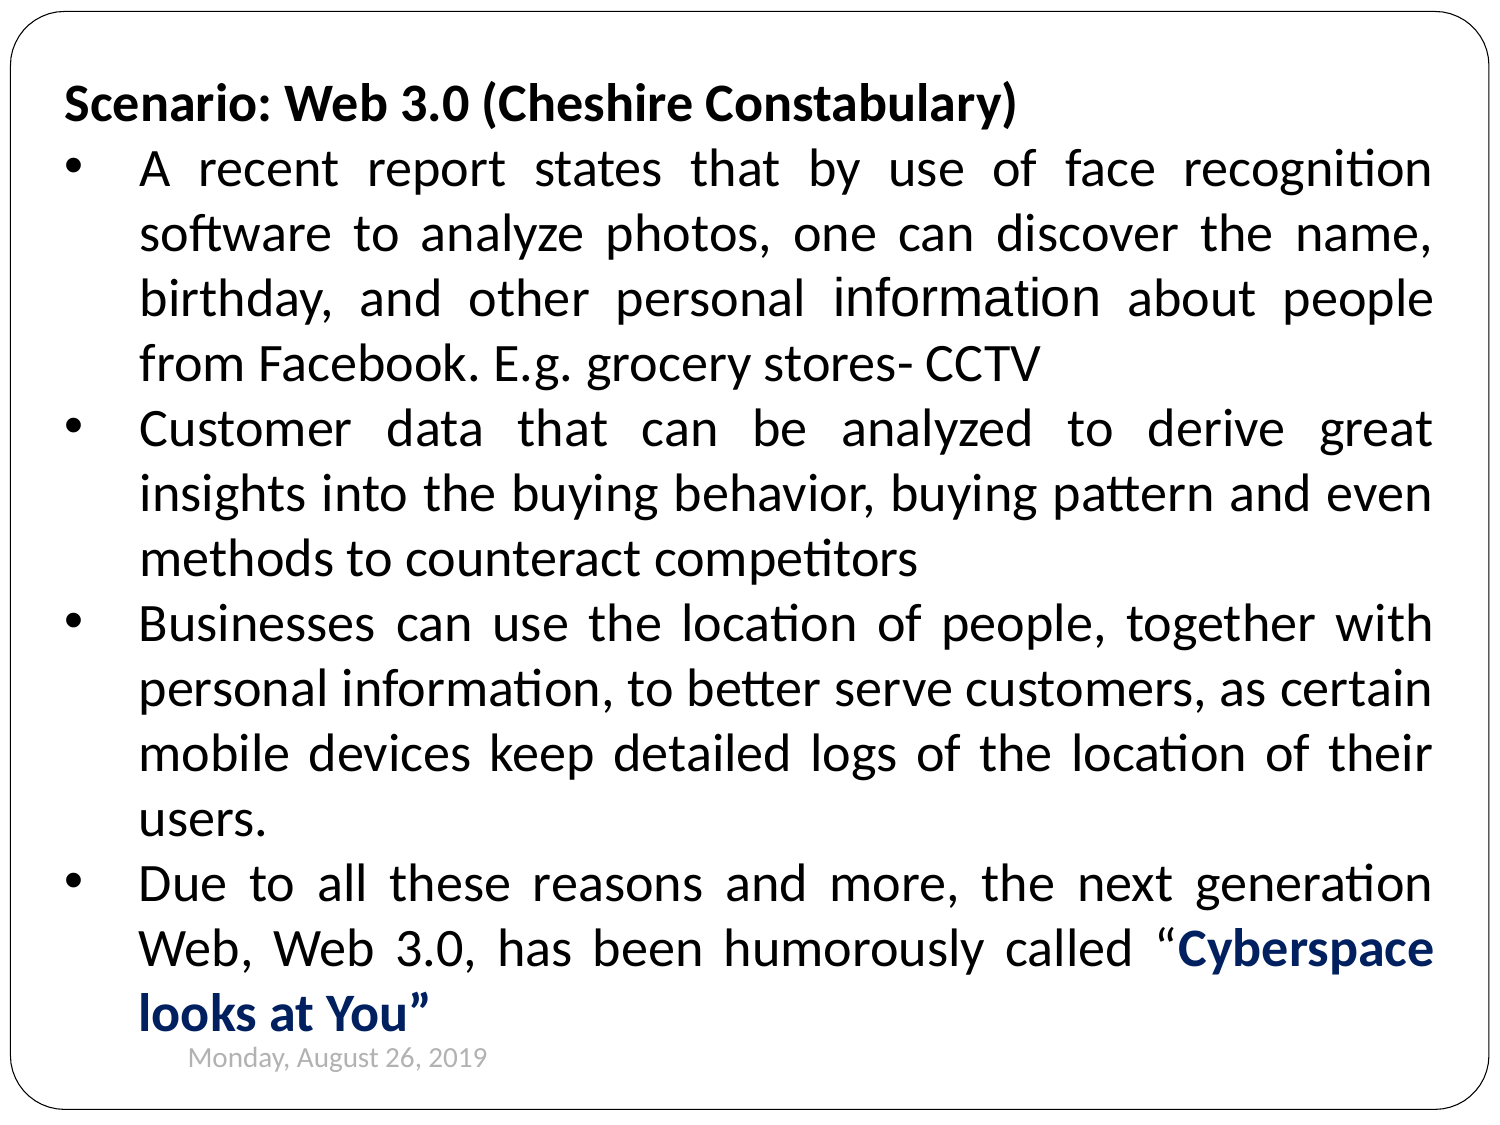

Scenario: Web 3.0 (Cheshire Constabulary)
A recent report states that by use of face recognition software to analyze photos, one can discover the name, birthday, and other personal information about people from Facebook. E.g. grocery stores- CCTV
Customer data that can be analyzed to derive great insights into the buying behavior, buying pattern and even methods to counteract competitors
Businesses can use the location of people, together with personal information, to better serve customers, as certain mobile devices keep detailed logs of the location of their users.
Due to all these reasons and more, the next generation Web, Web 3.0, has been humorously called “Cyberspace looks at You”
Monday, August 26, 2019
24